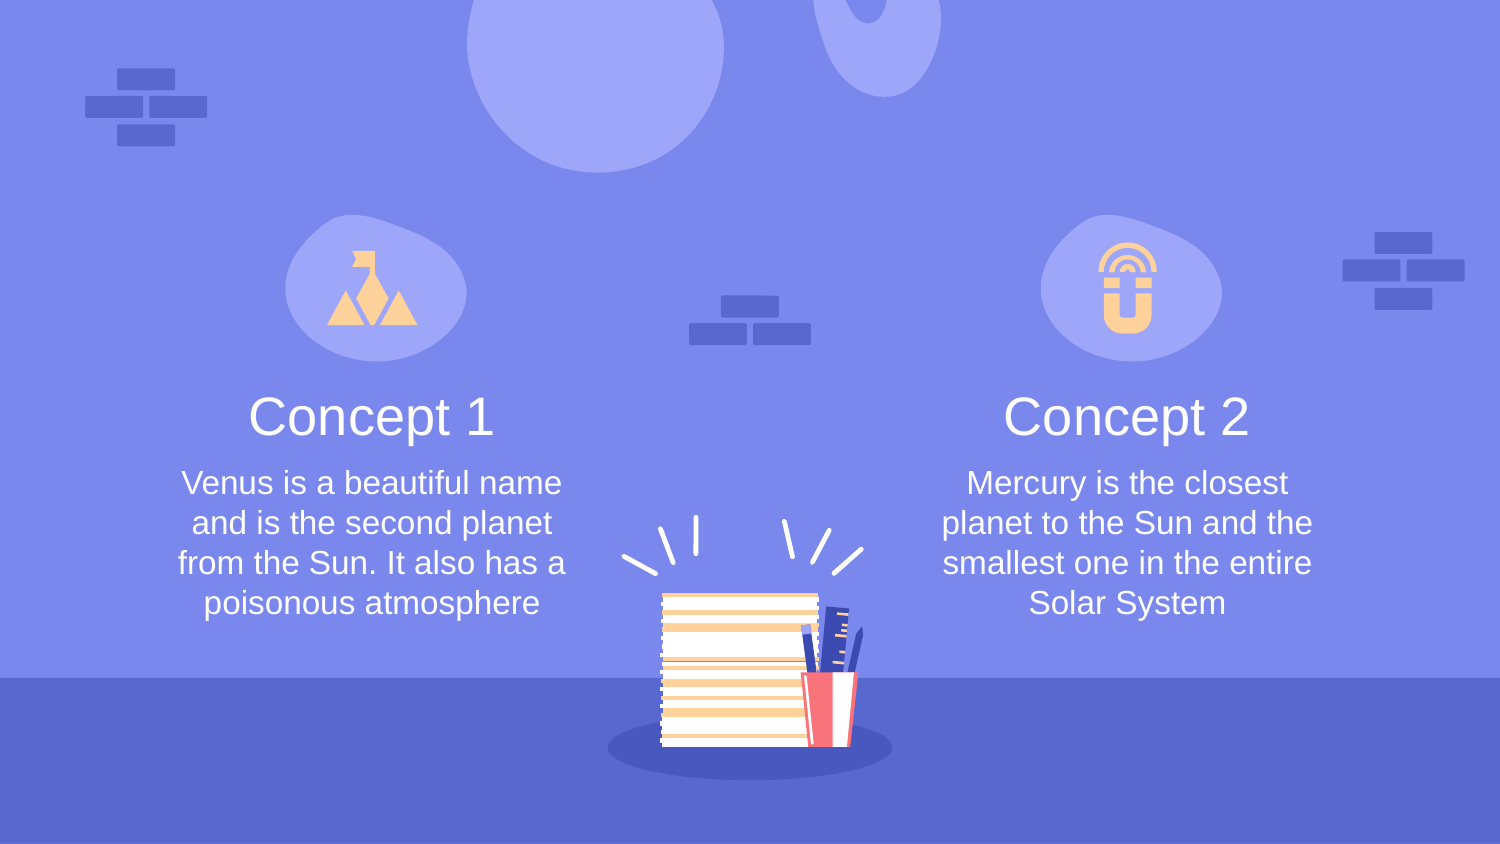

Concept 1
Concept 2
Venus is a beautiful name and is the second planet from the Sun. It also has a poisonous atmosphere
Mercury is the closest planet to the Sun and the smallest one in the entire Solar System